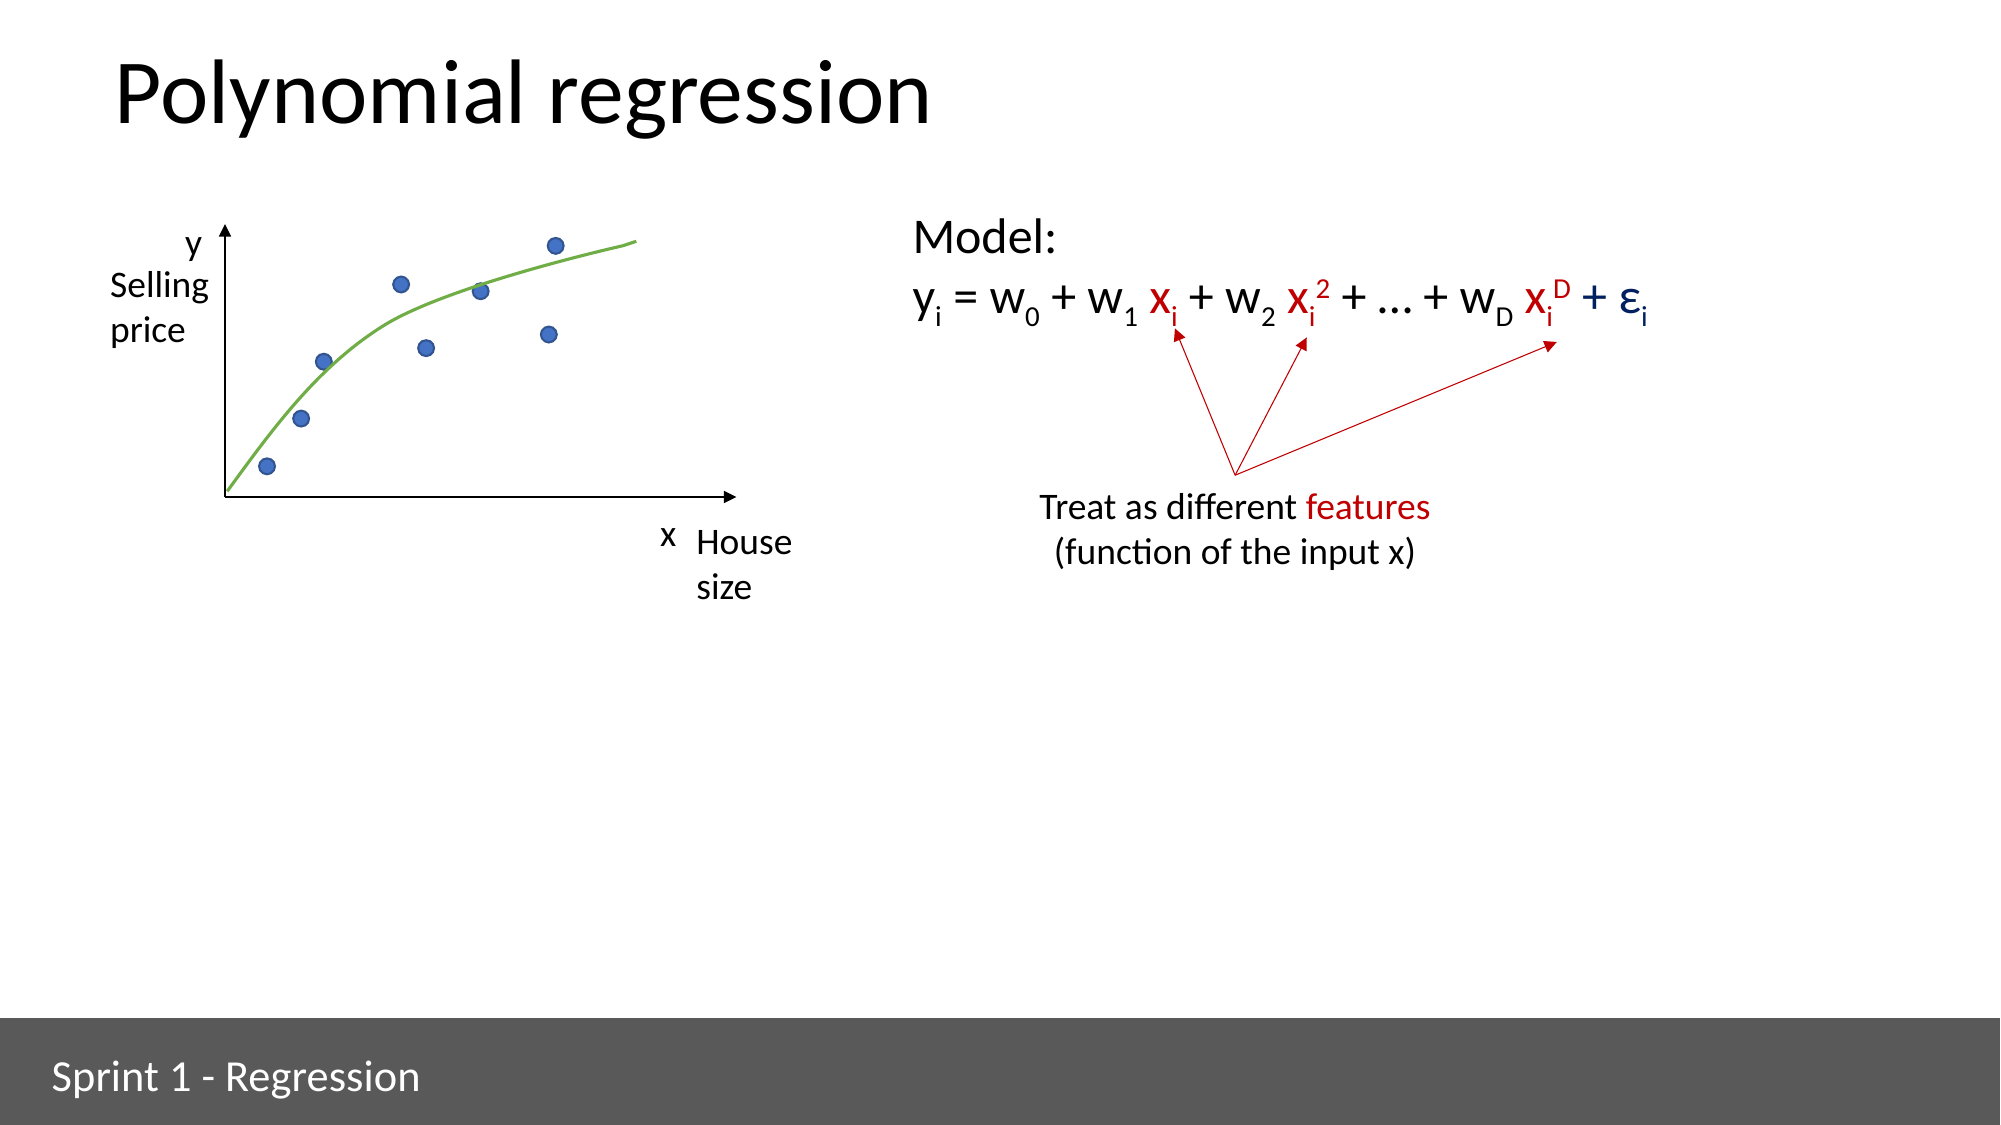

# Polynomial regression
Model:
yi = w0 + w1 xi + w2 xi2 + … + wD xiD + εi
y

x
Selling price
Treat as different features
(function of the input x)
House size

Sprint 1 - Regression